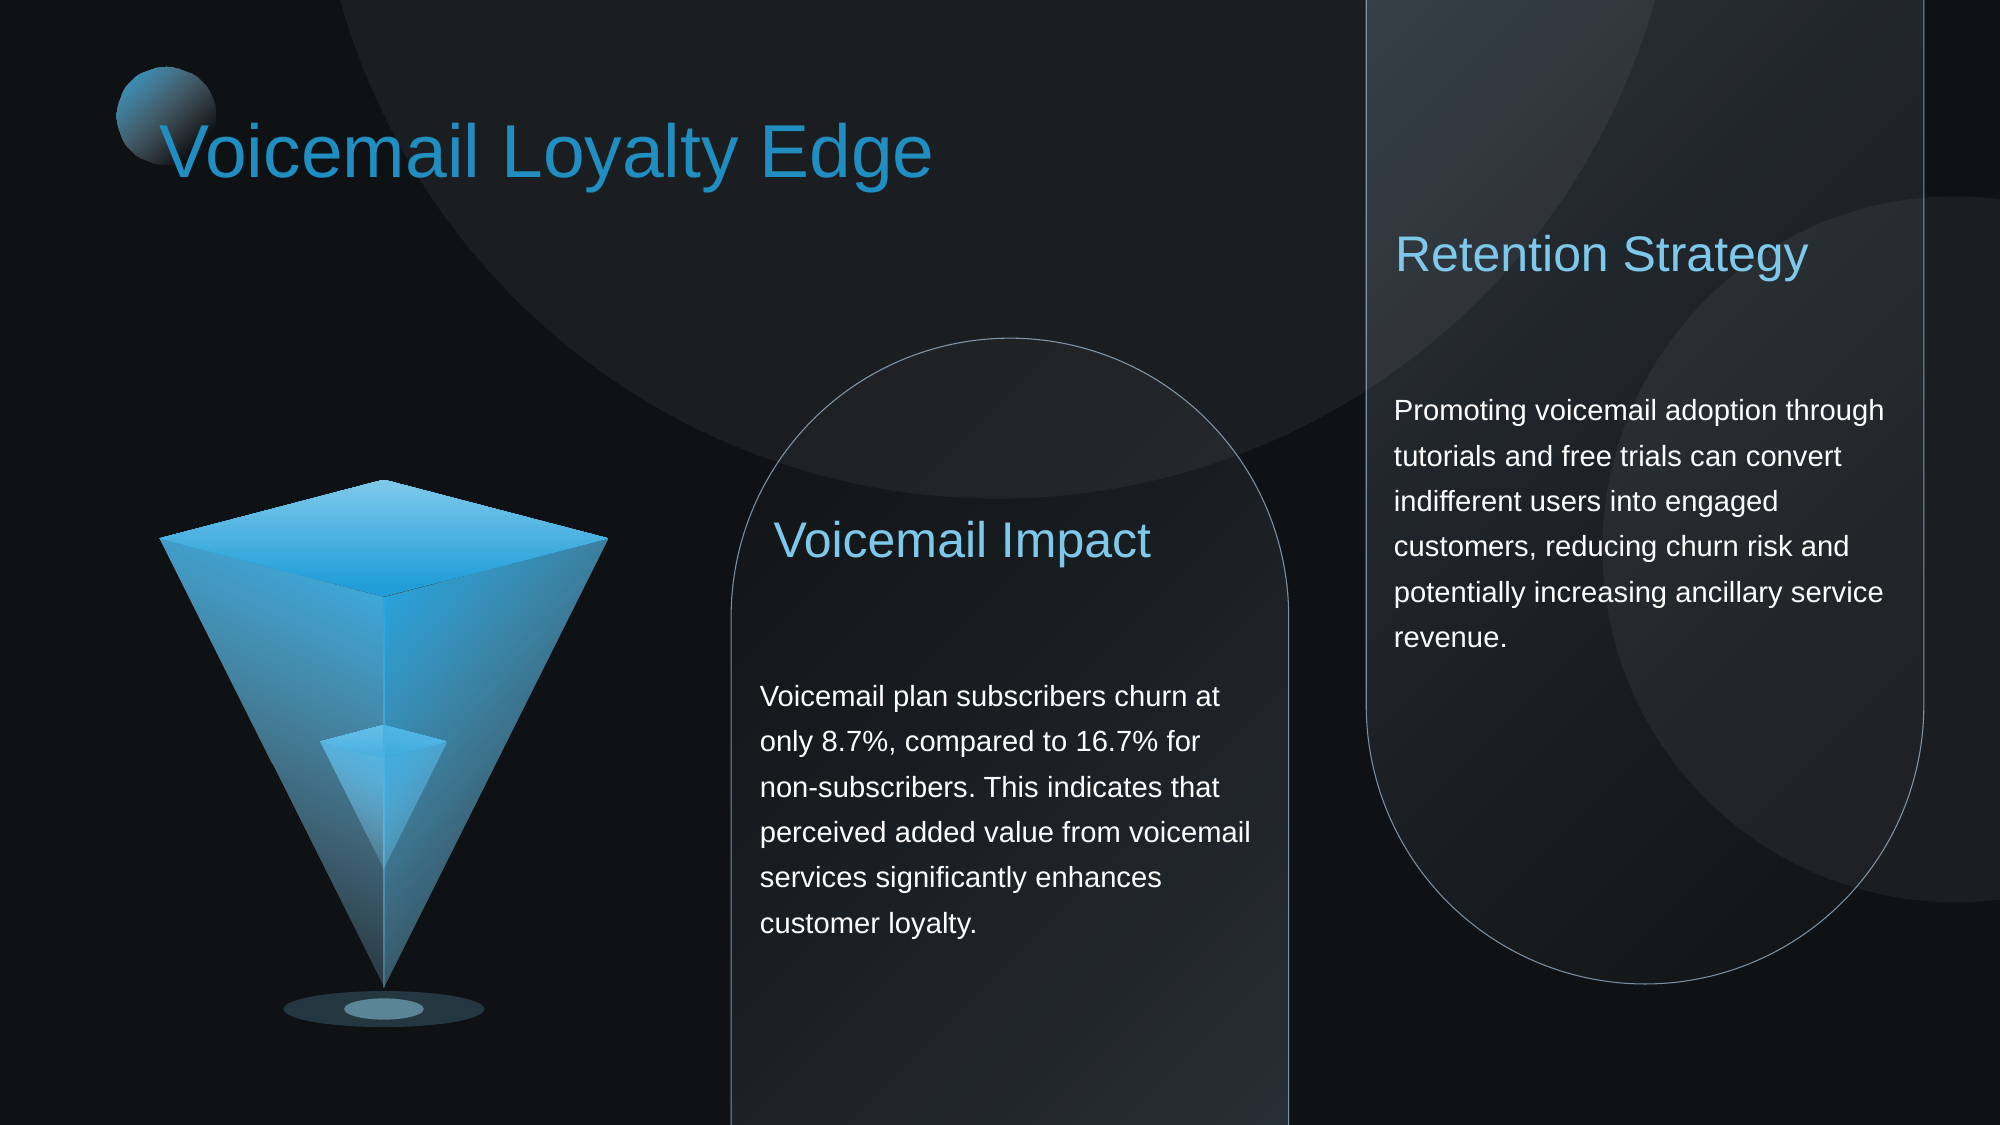

Voicemail Loyalty Edge

Retention Strategy

Promoting voicemail adoption through tutorials and free trials can convert indifferent users into engaged customers, reducing churn risk and potentially increasing ancillary service revenue.

Voicemail Impact

Voicemail plan subscribers churn at only 8.7%, compared to 16.7% for non-subscribers. This indicates that perceived added value from voicemail services significantly enhances customer loyalty.